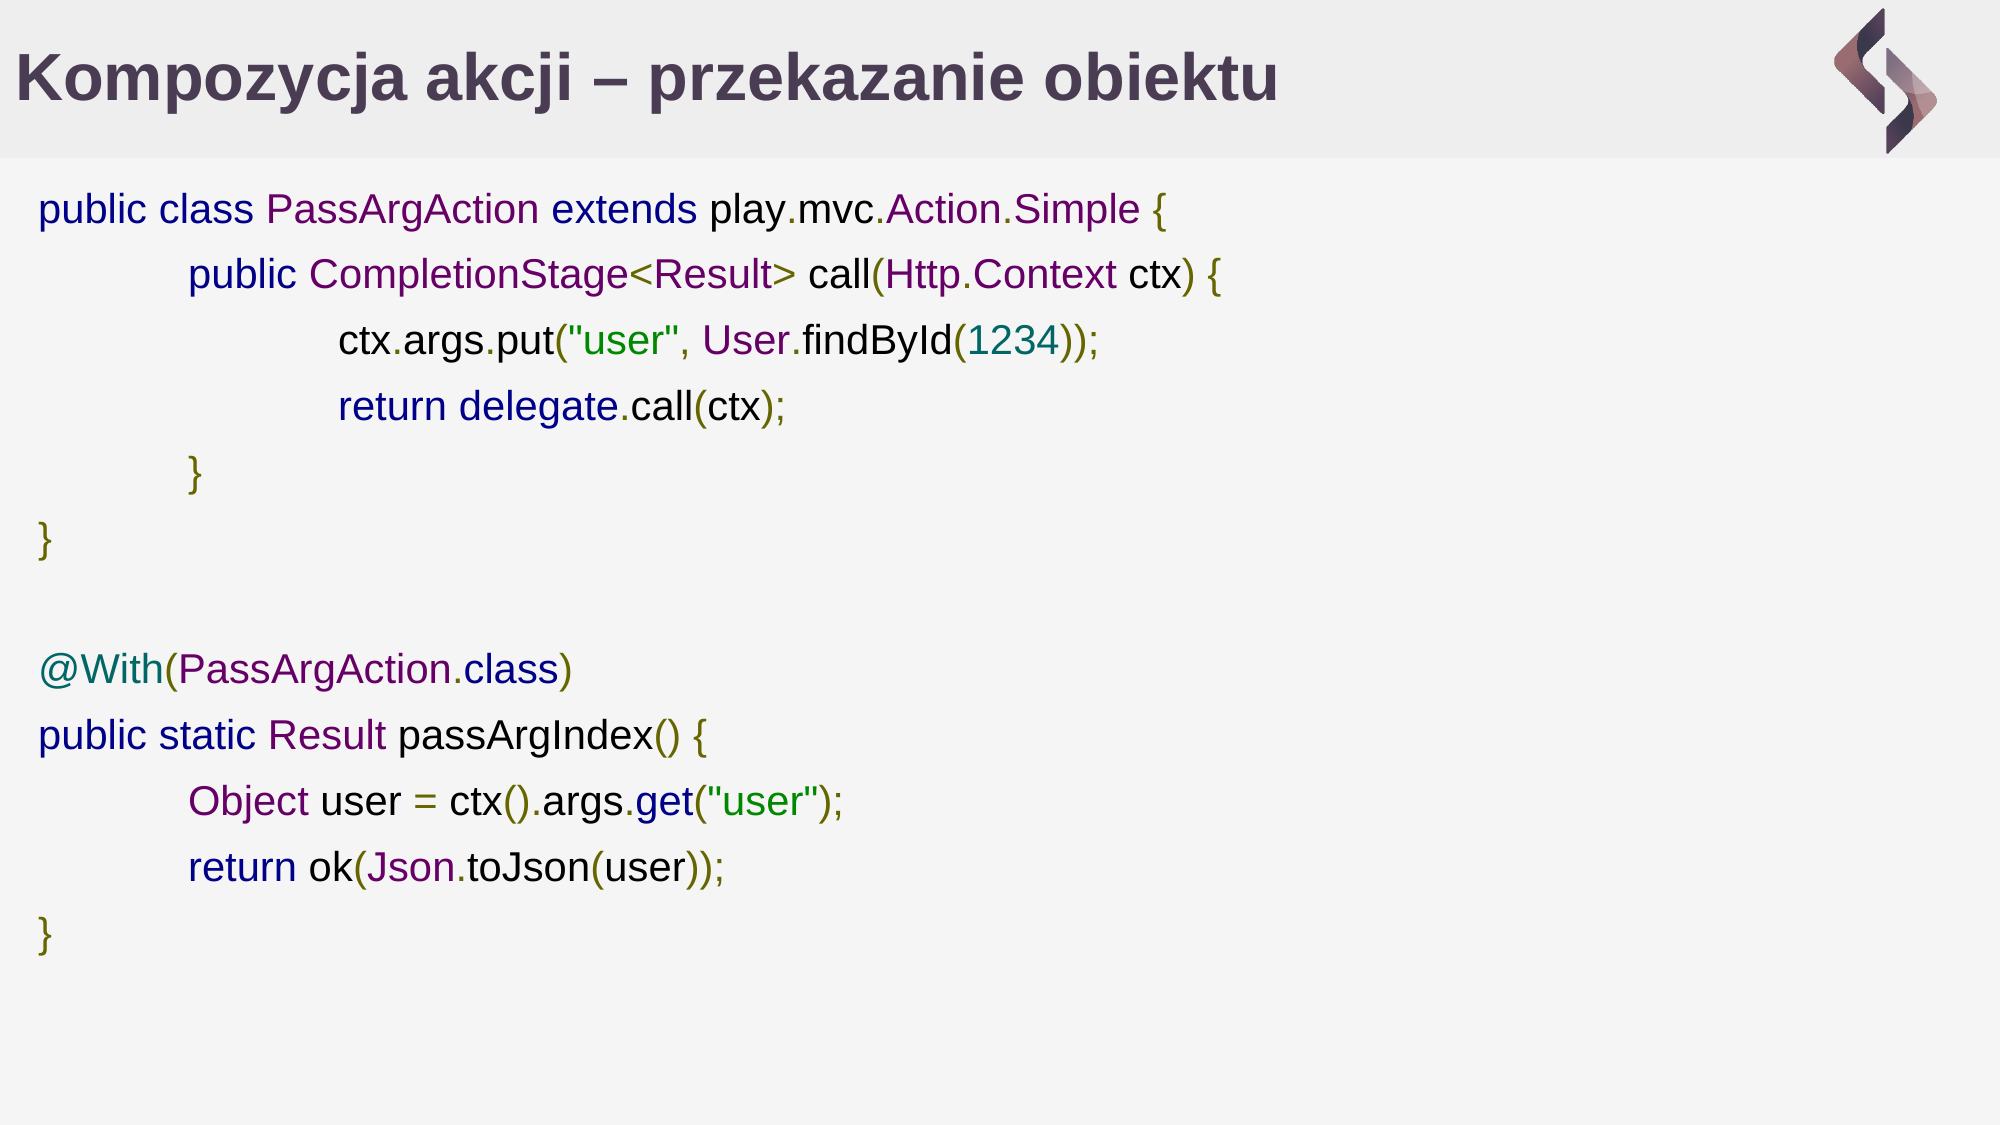

# Kompozycja akcji – przekazanie obiektu
public class PassArgAction extends play.mvc.Action.Simple {
	public CompletionStage<Result> call(Http.Context ctx) {
		ctx.args.put("user", User.findById(1234));
		return delegate.call(ctx);
	}
}

@With(PassArgAction.class)
public static Result passArgIndex() {
	Object user = ctx().args.get("user");
	return ok(Json.toJson(user));
}